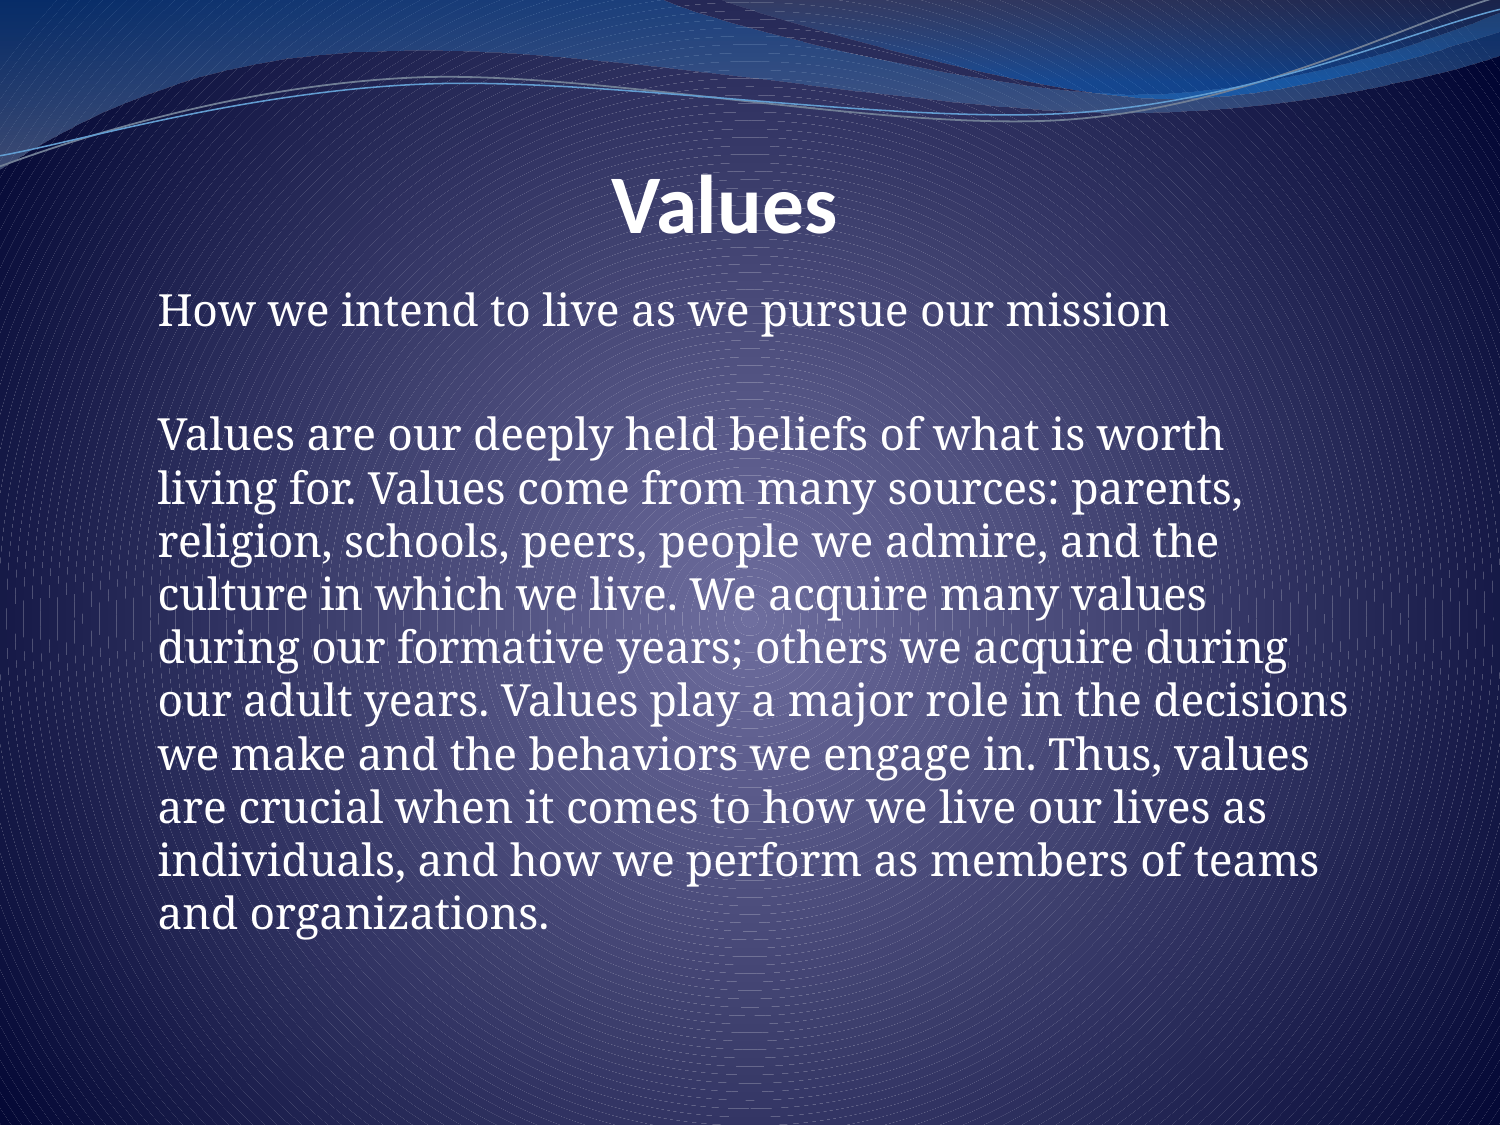

# Values
How we intend to live as we pursue our mission

Values are our deeply held beliefs of what is worth living for. Values come from many sources: parents, religion, schools, peers, people we admire, and the culture in which we live. We acquire many values during our formative years; others we acquire during our adult years. Values play a major role in the decisions we make and the behaviors we engage in. Thus, values are crucial when it comes to how we live our lives as individuals, and how we perform as members of teams and organizations.